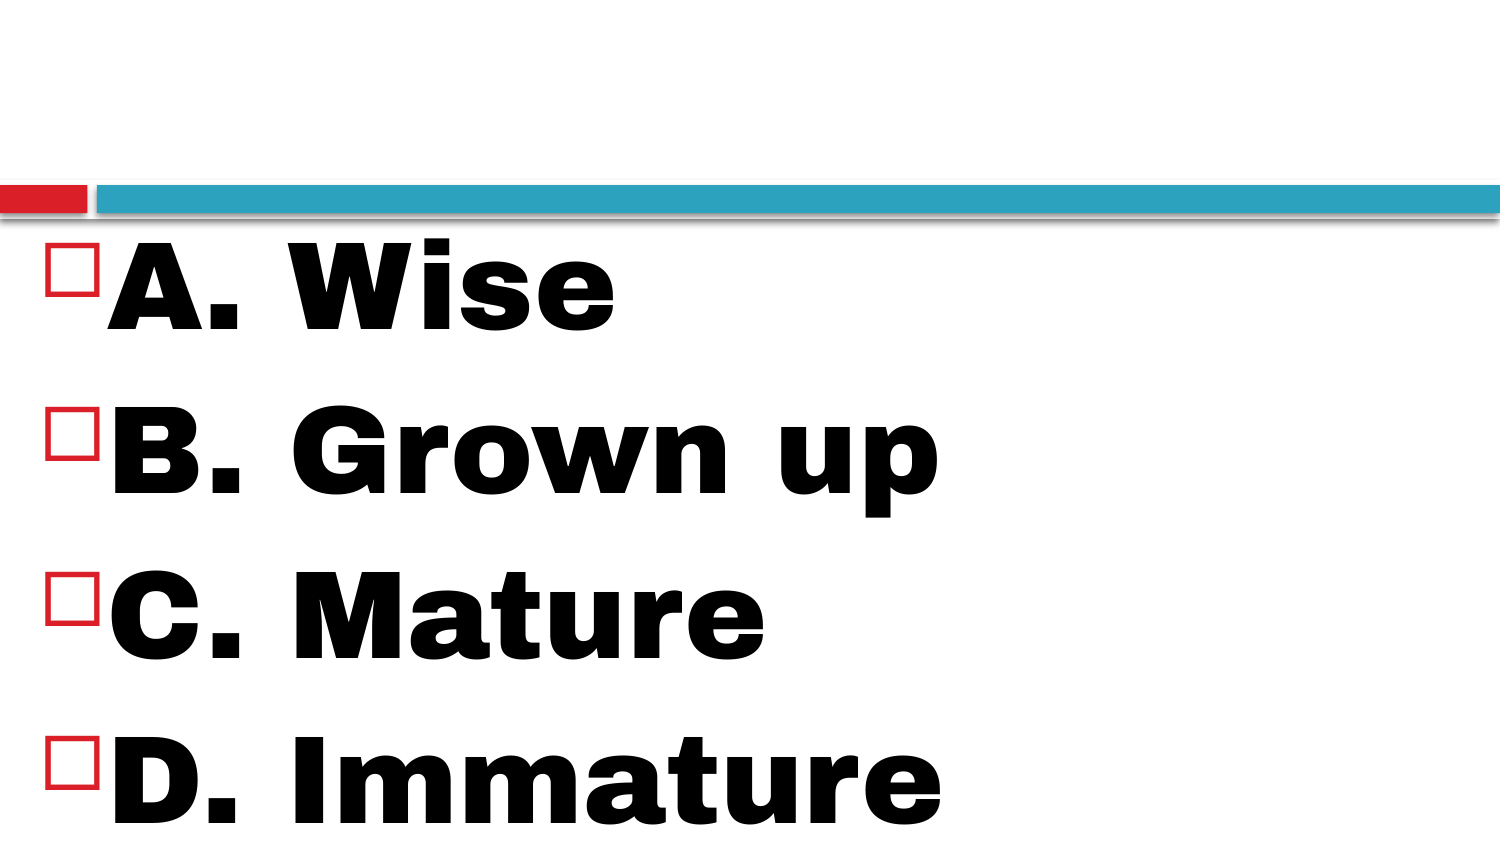

#
A. Wise
B. Grown up
C. Mature
D. Immature